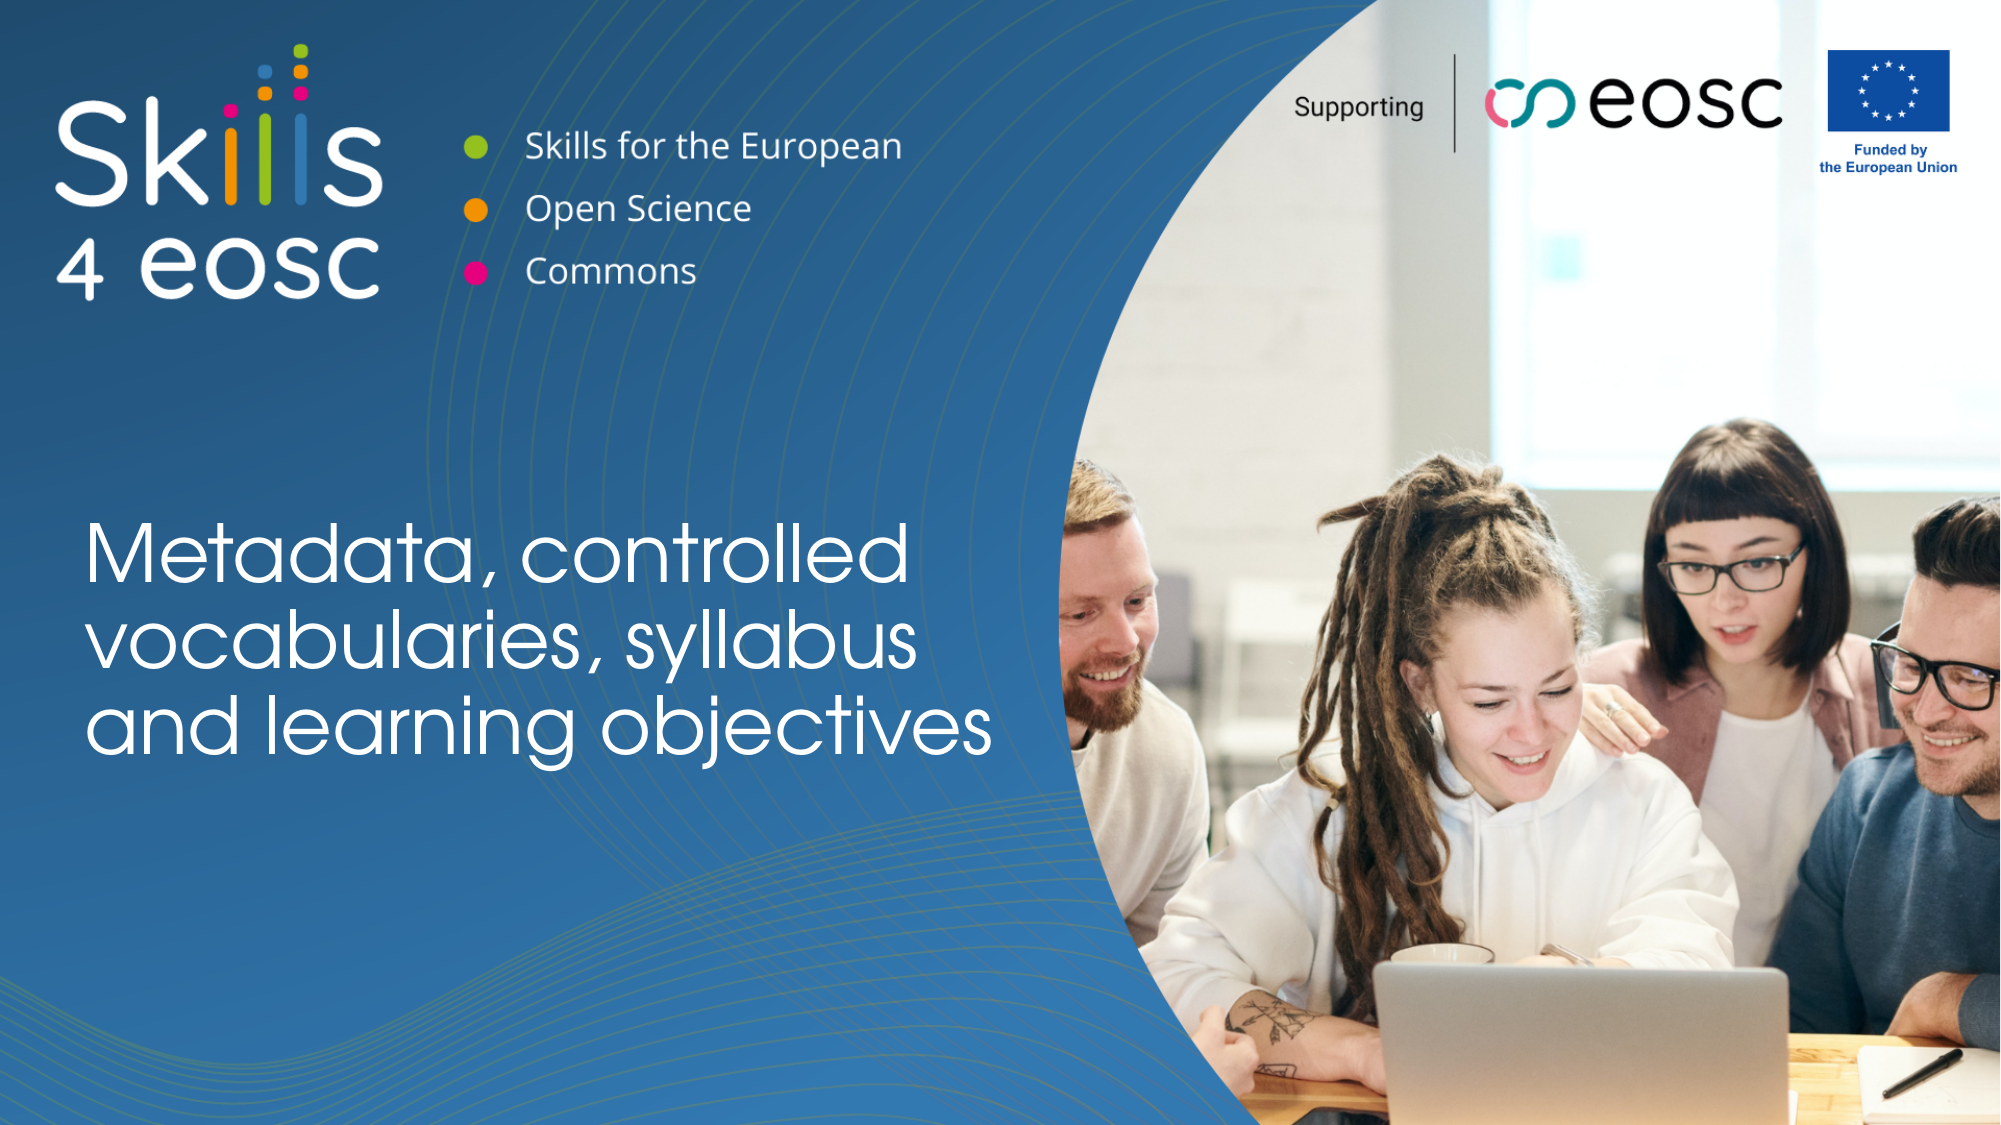

# Metadata, controlled vocabularies, syllabus and learning objectives